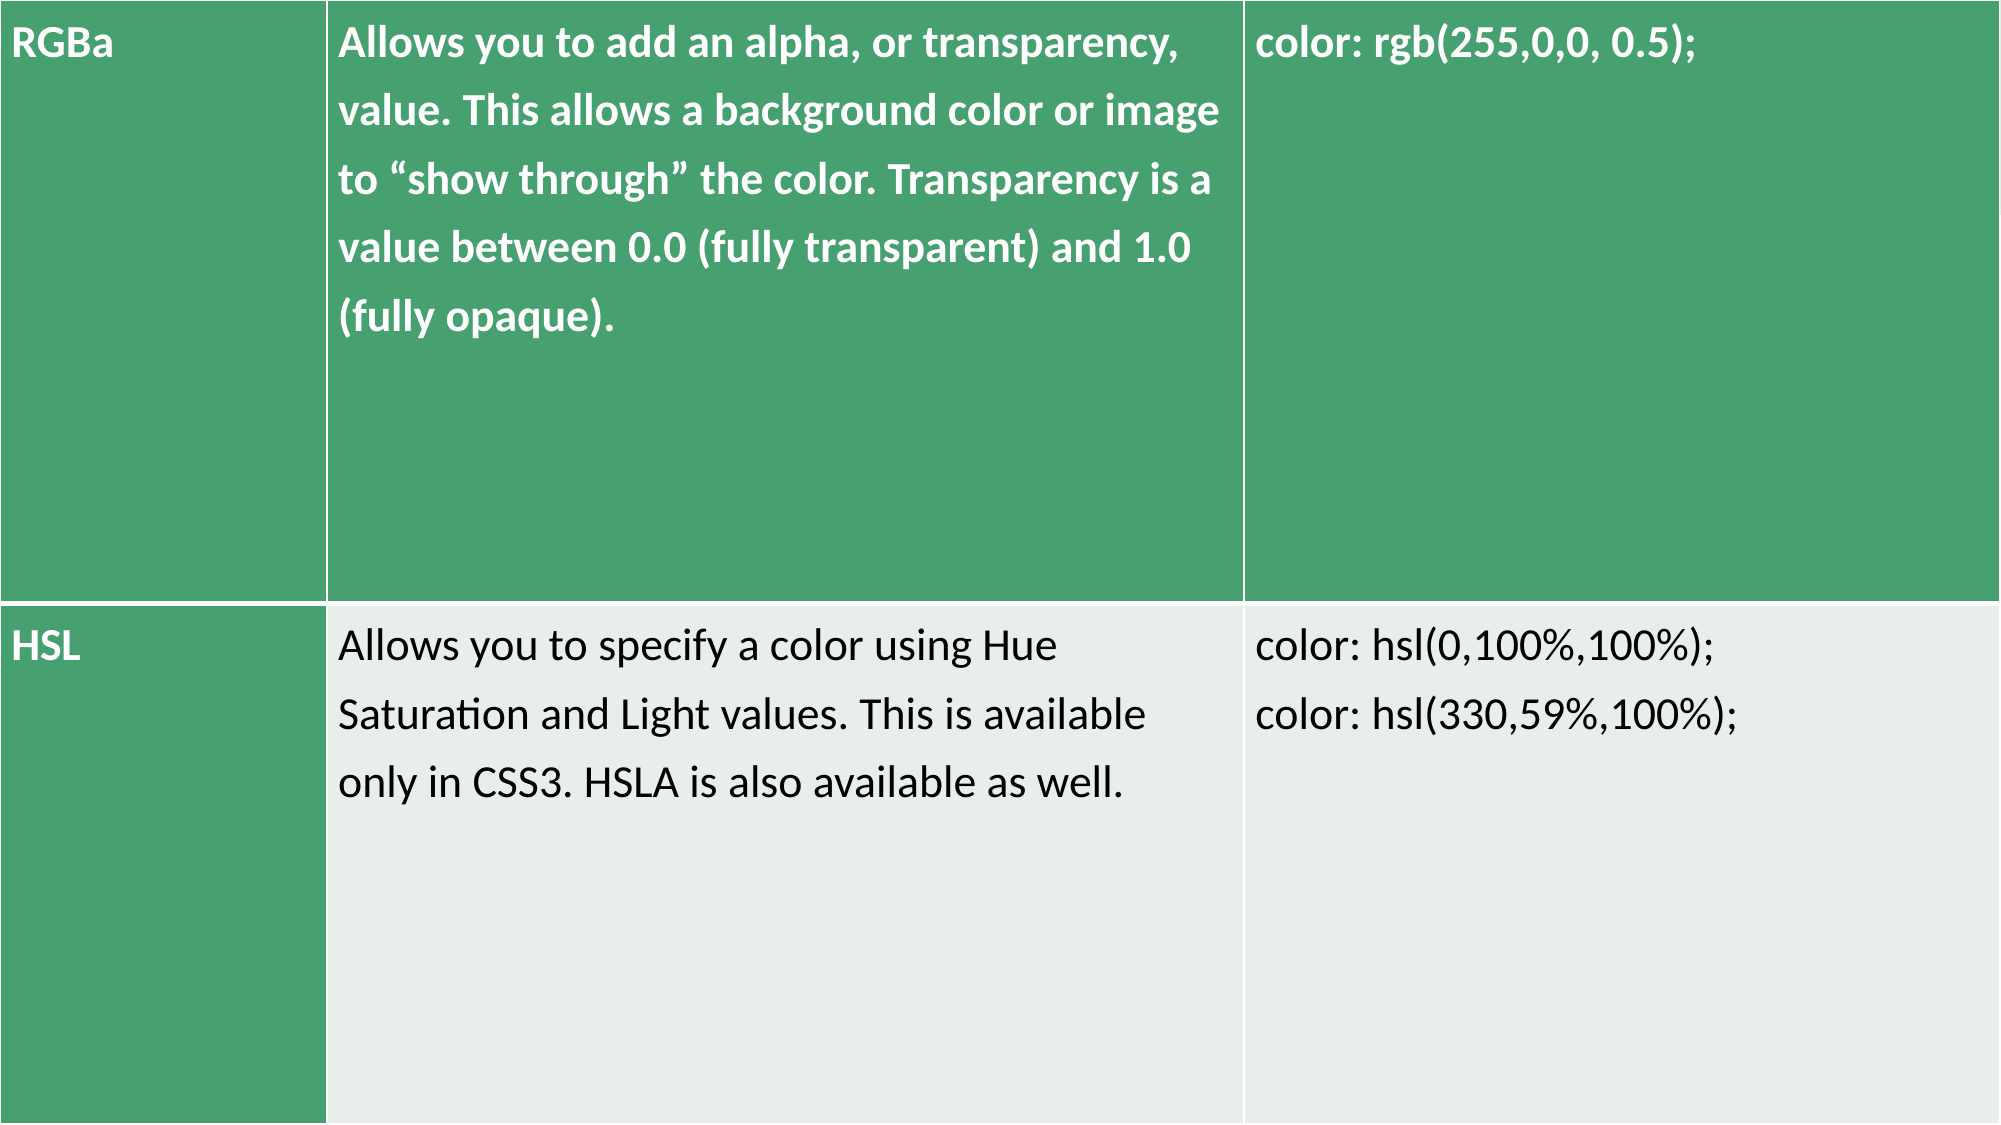

| RGBa | Allows you to add an alpha, or transparency, value. This allows a background color or image to “show through” the color. Transparency is a value between 0.0 (fully transparent) and 1.0 (fully opaque). | color: rgb(255,0,0, 0.5); |
| --- | --- | --- |
| HSL | Allows you to specify a color using Hue Saturation and Light values. This is available only in CSS3. HSLA is also available as well. | color: hsl(0,100%,100%); color: hsl(330,59%,100%); |
# Color Values
CSS supports a variety of different ways of describing color